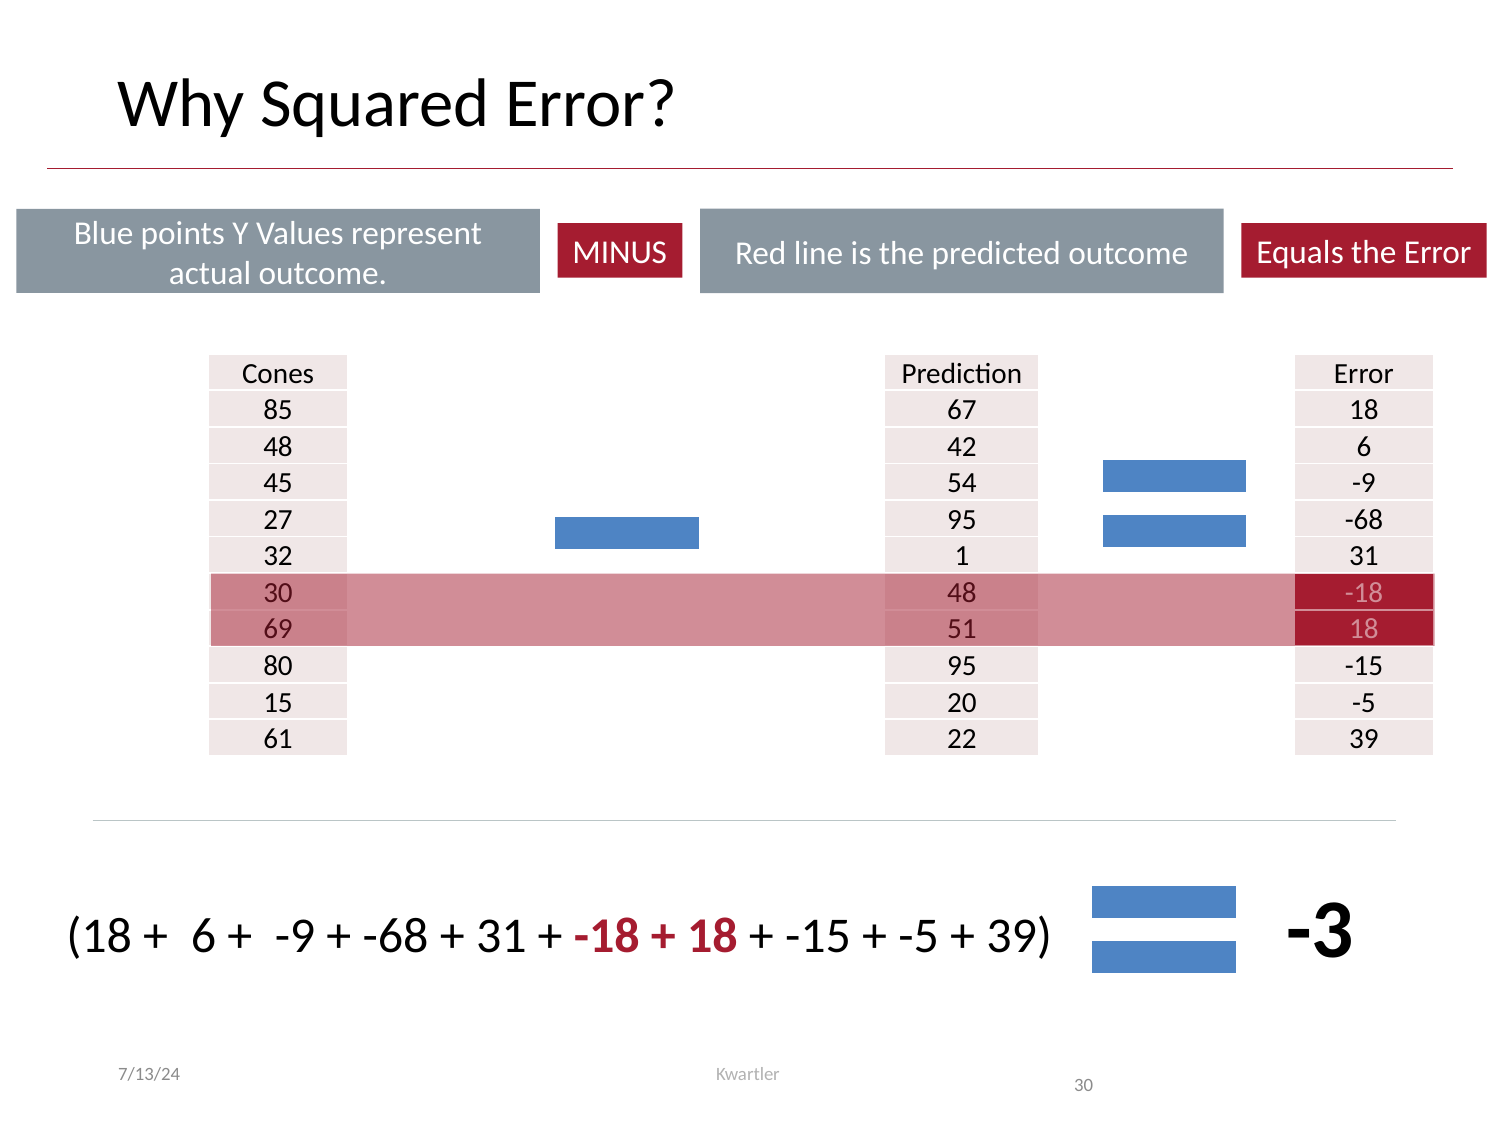

# Why Squared Error?
Red line is the predicted outcome
Blue points Y Values represent actual outcome.
MINUS
Equals the Error
| Cones |
| --- |
| 85 |
| 48 |
| 45 |
| 27 |
| 32 |
| 30 |
| 69 |
| 80 |
| 15 |
| 61 |
| Prediction |
| --- |
| 67 |
| 42 |
| 54 |
| 95 |
| 1 |
| 48 |
| 51 |
| 95 |
| 20 |
| 22 |
| Error |
| --- |
| 18 |
| 6 |
| -9 |
| -68 |
| 31 |
| -18 |
| 18 |
| -15 |
| -5 |
| 39 |

-3

(18 +  6 +  -9 + -68 + 31 + -18 + 18 + -15 + -5 + 39)

7/13/24
Kwartler
30